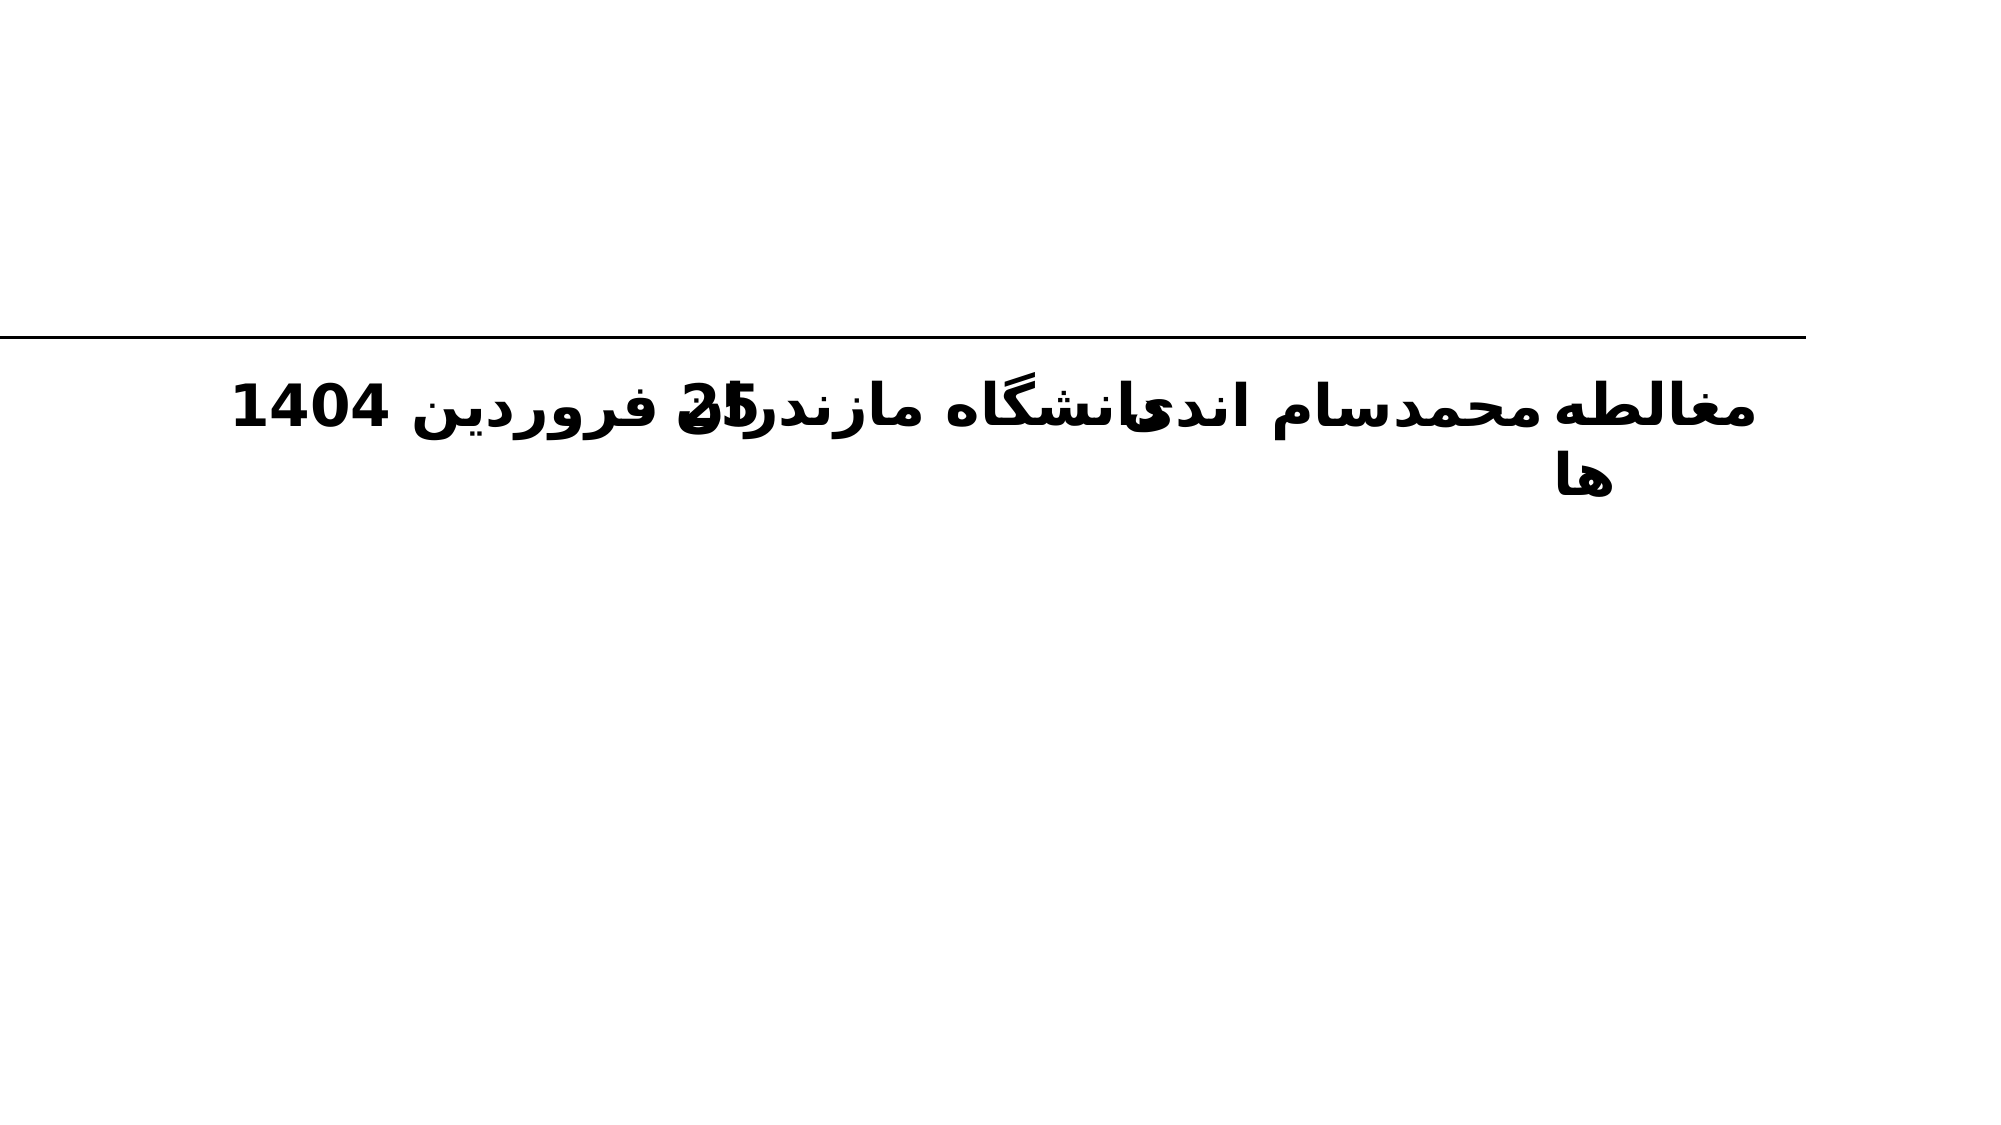

دانشگاه مازندران
مغالطه‌ها
25 فروردین 1404
محمدسام اندی